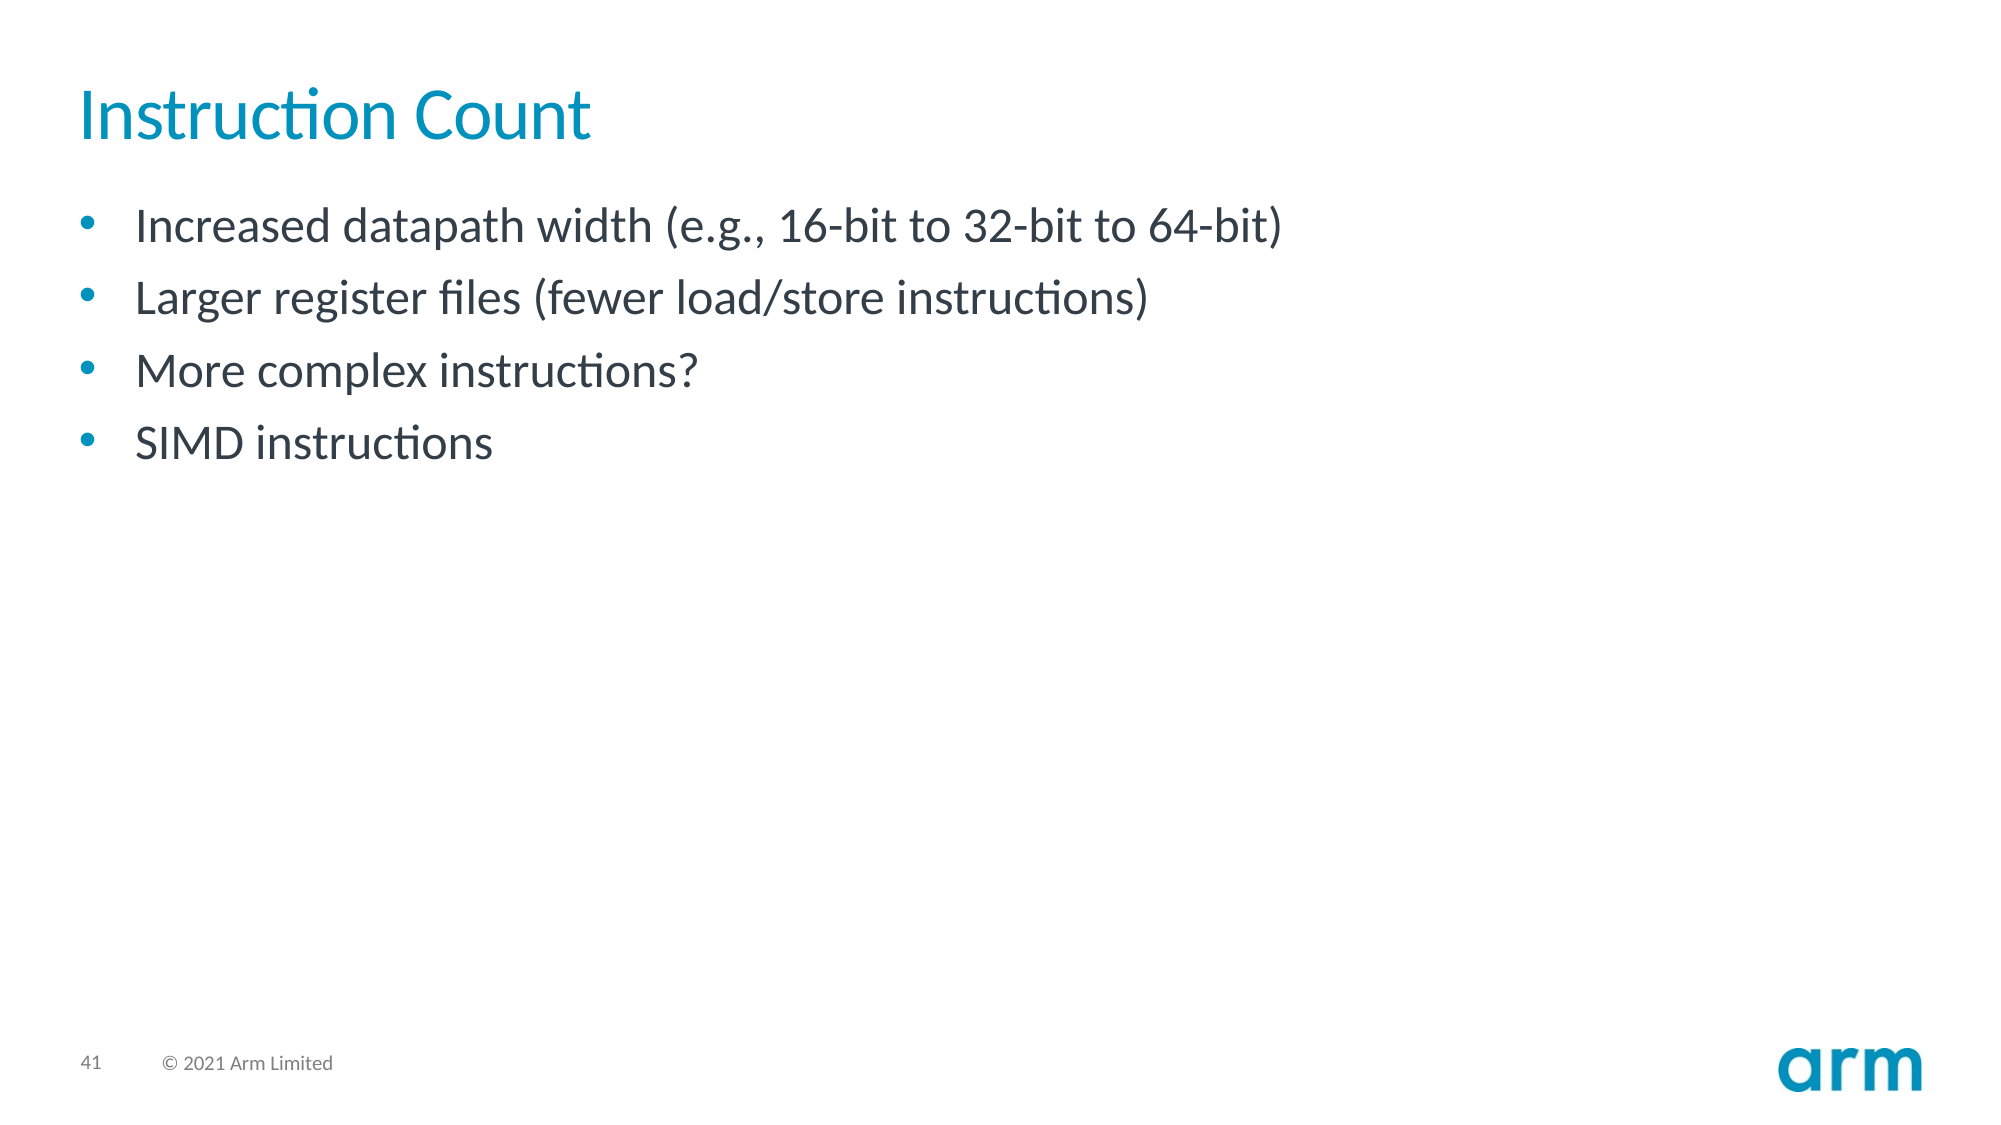

# Instruction Count
Increased datapath width (e.g., 16-bit to 32-bit to 64-bit)
Larger register files (fewer load/store instructions)
More complex instructions?
SIMD instructions